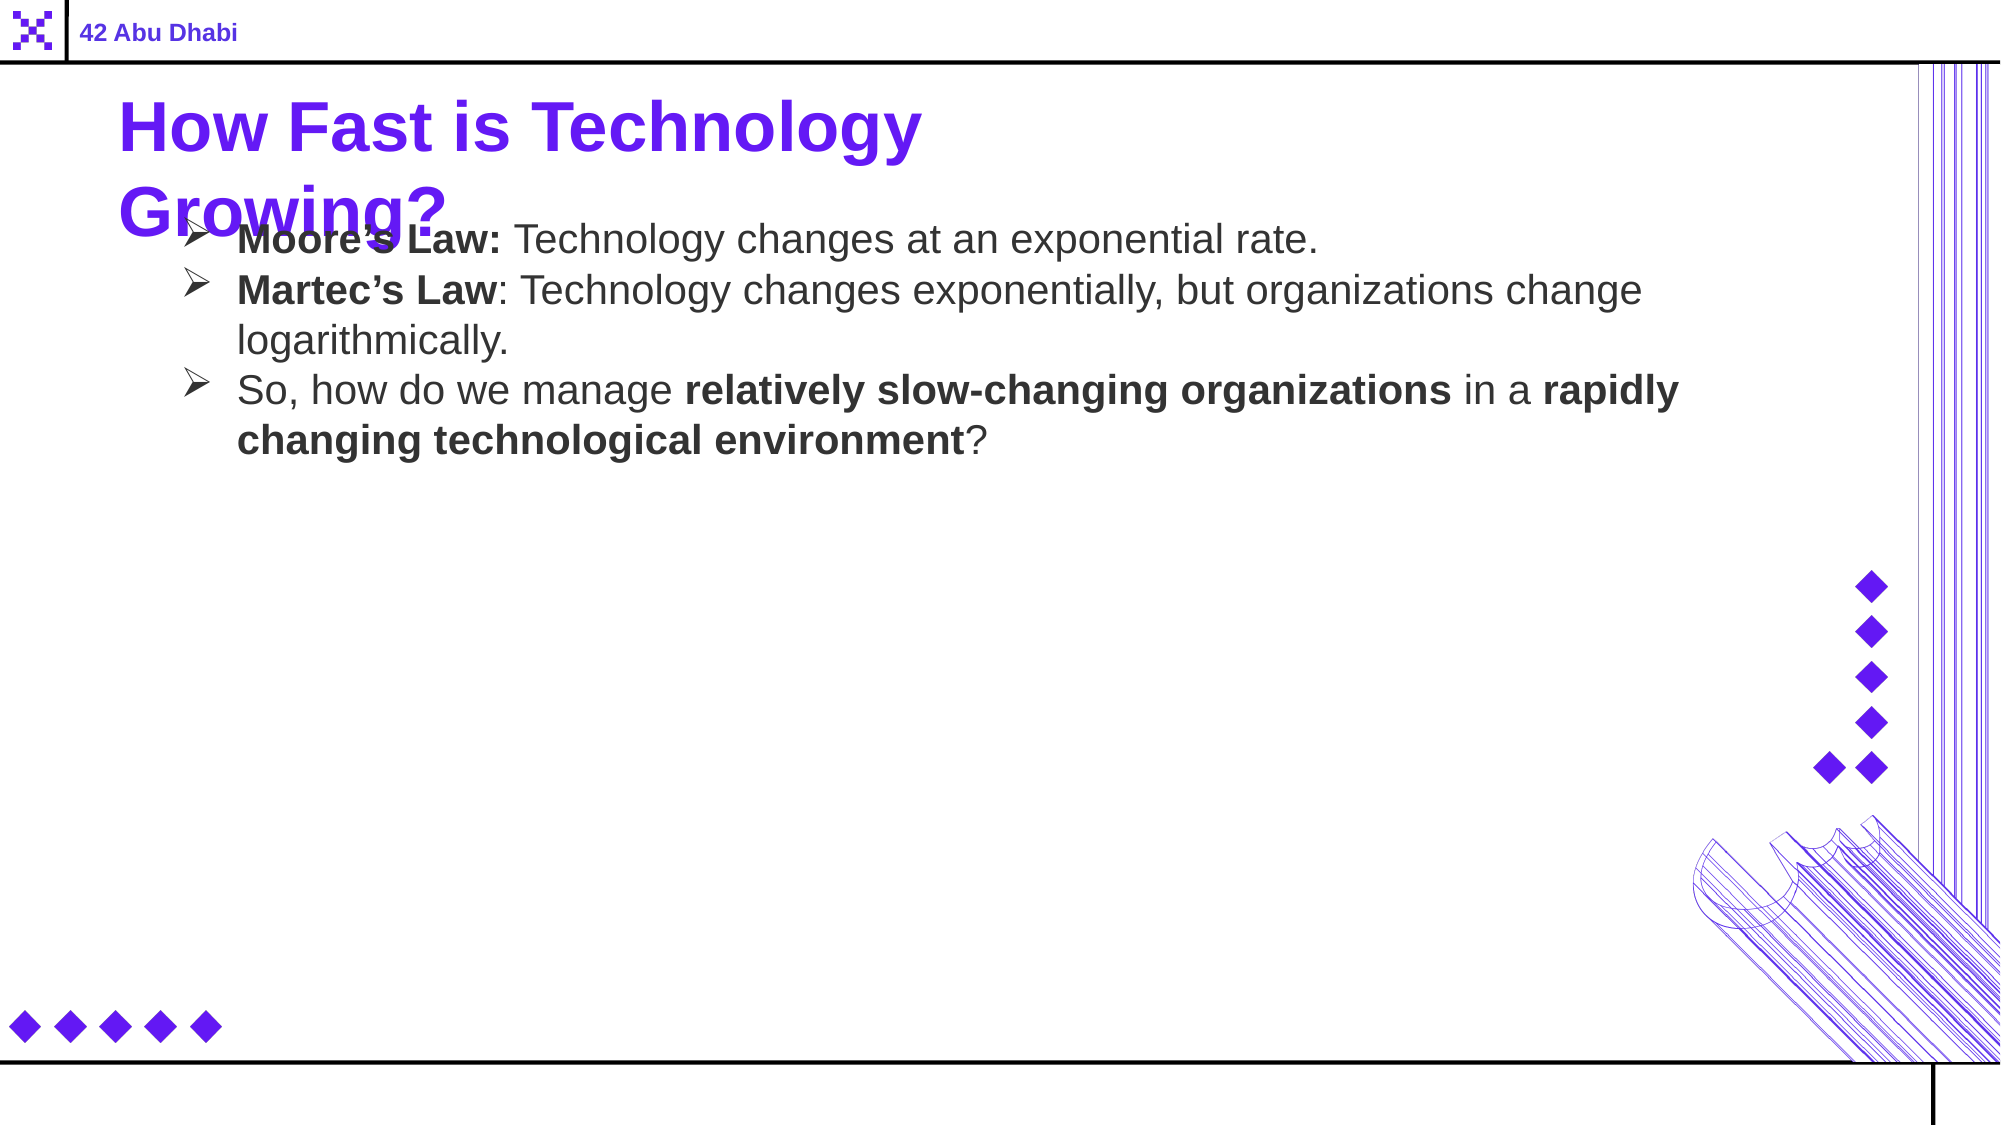

42 Abu Dhabi
How Fast is Technology Growing?

Moore’s Law: Technology changes at an exponential rate.
Martec’s Law: Technology changes exponentially, but organizations change logarithmically.
So, how do we manage relatively slow-changing organizations in a rapidly changing technological environment?